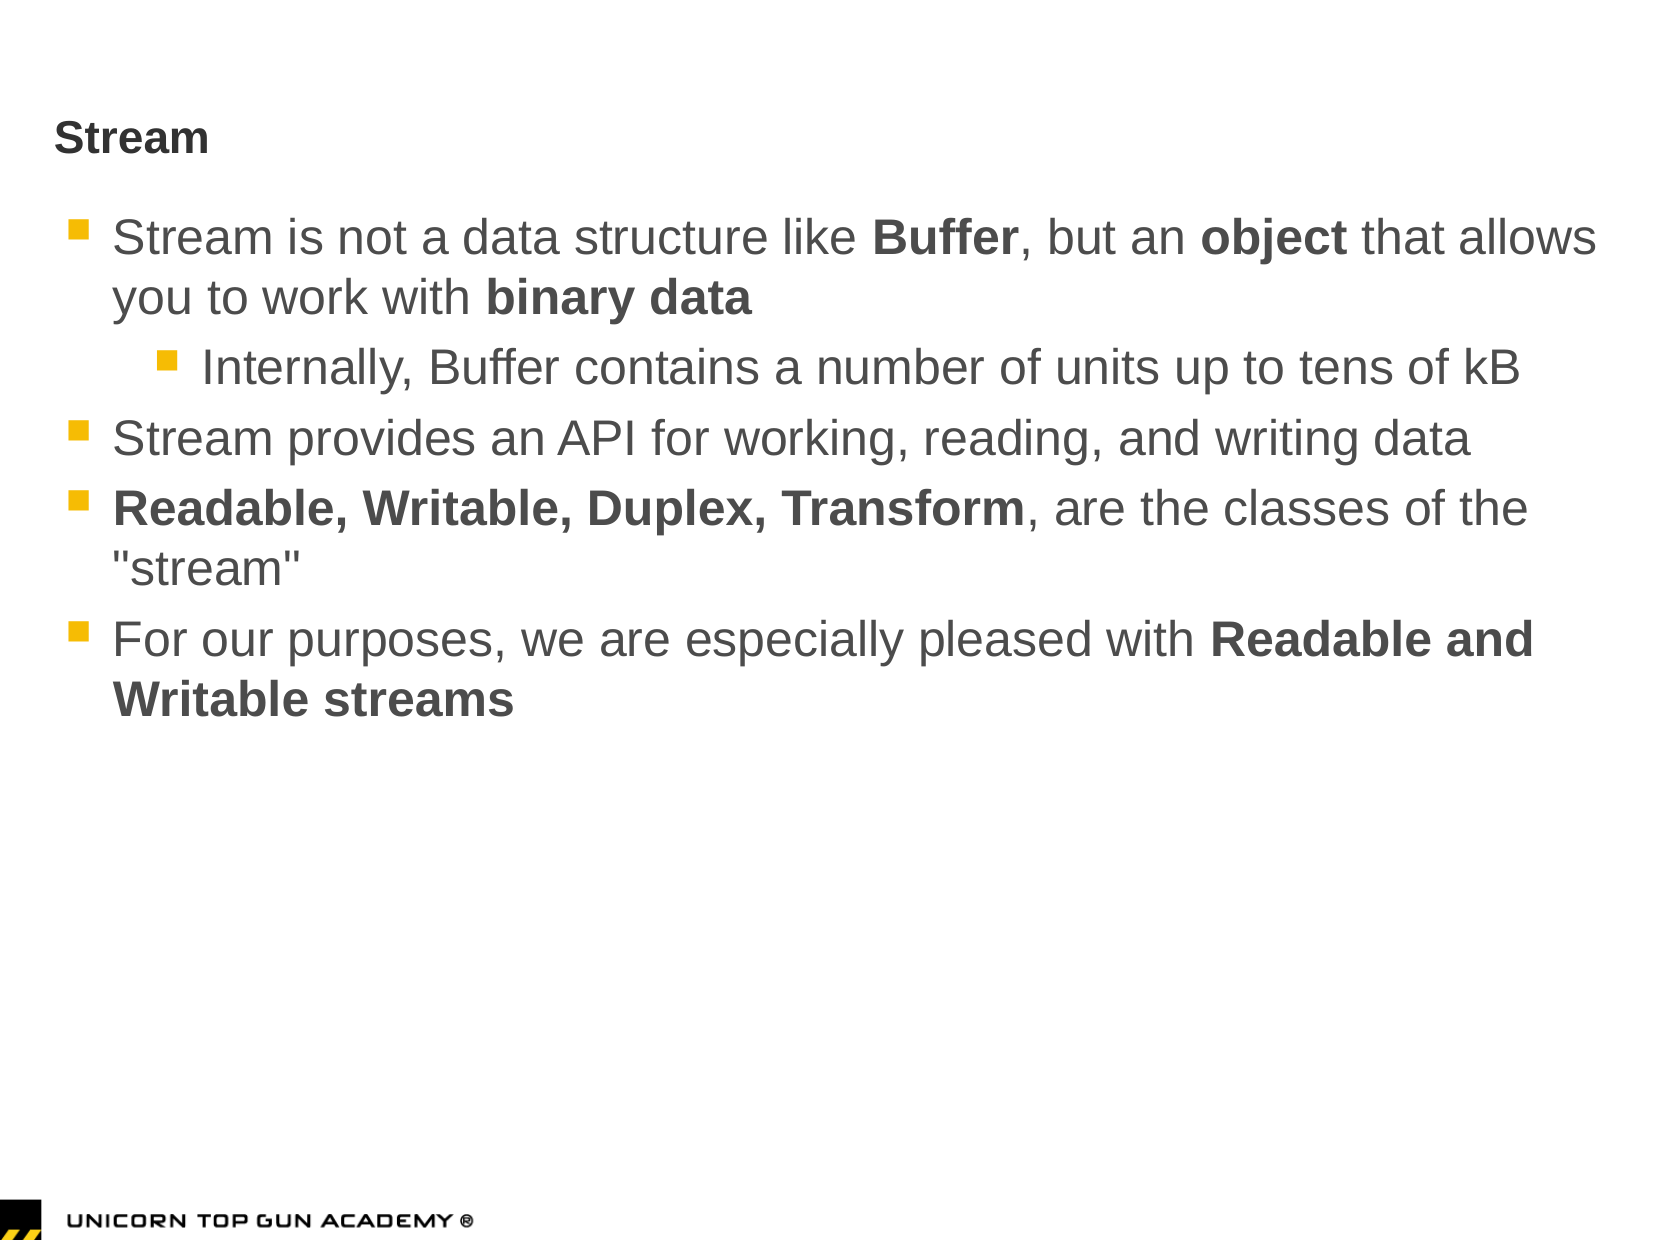

# Stream
Stream is not a data structure like Buffer, but an object that allows you to work with binary data
Internally, Buffer contains a number of units up to tens of kB
Stream provides an API for working, reading, and writing data
Readable, Writable, Duplex, Transform, are the classes of the "stream"
For our purposes, we are especially pleased with Readable and Writable streams
88